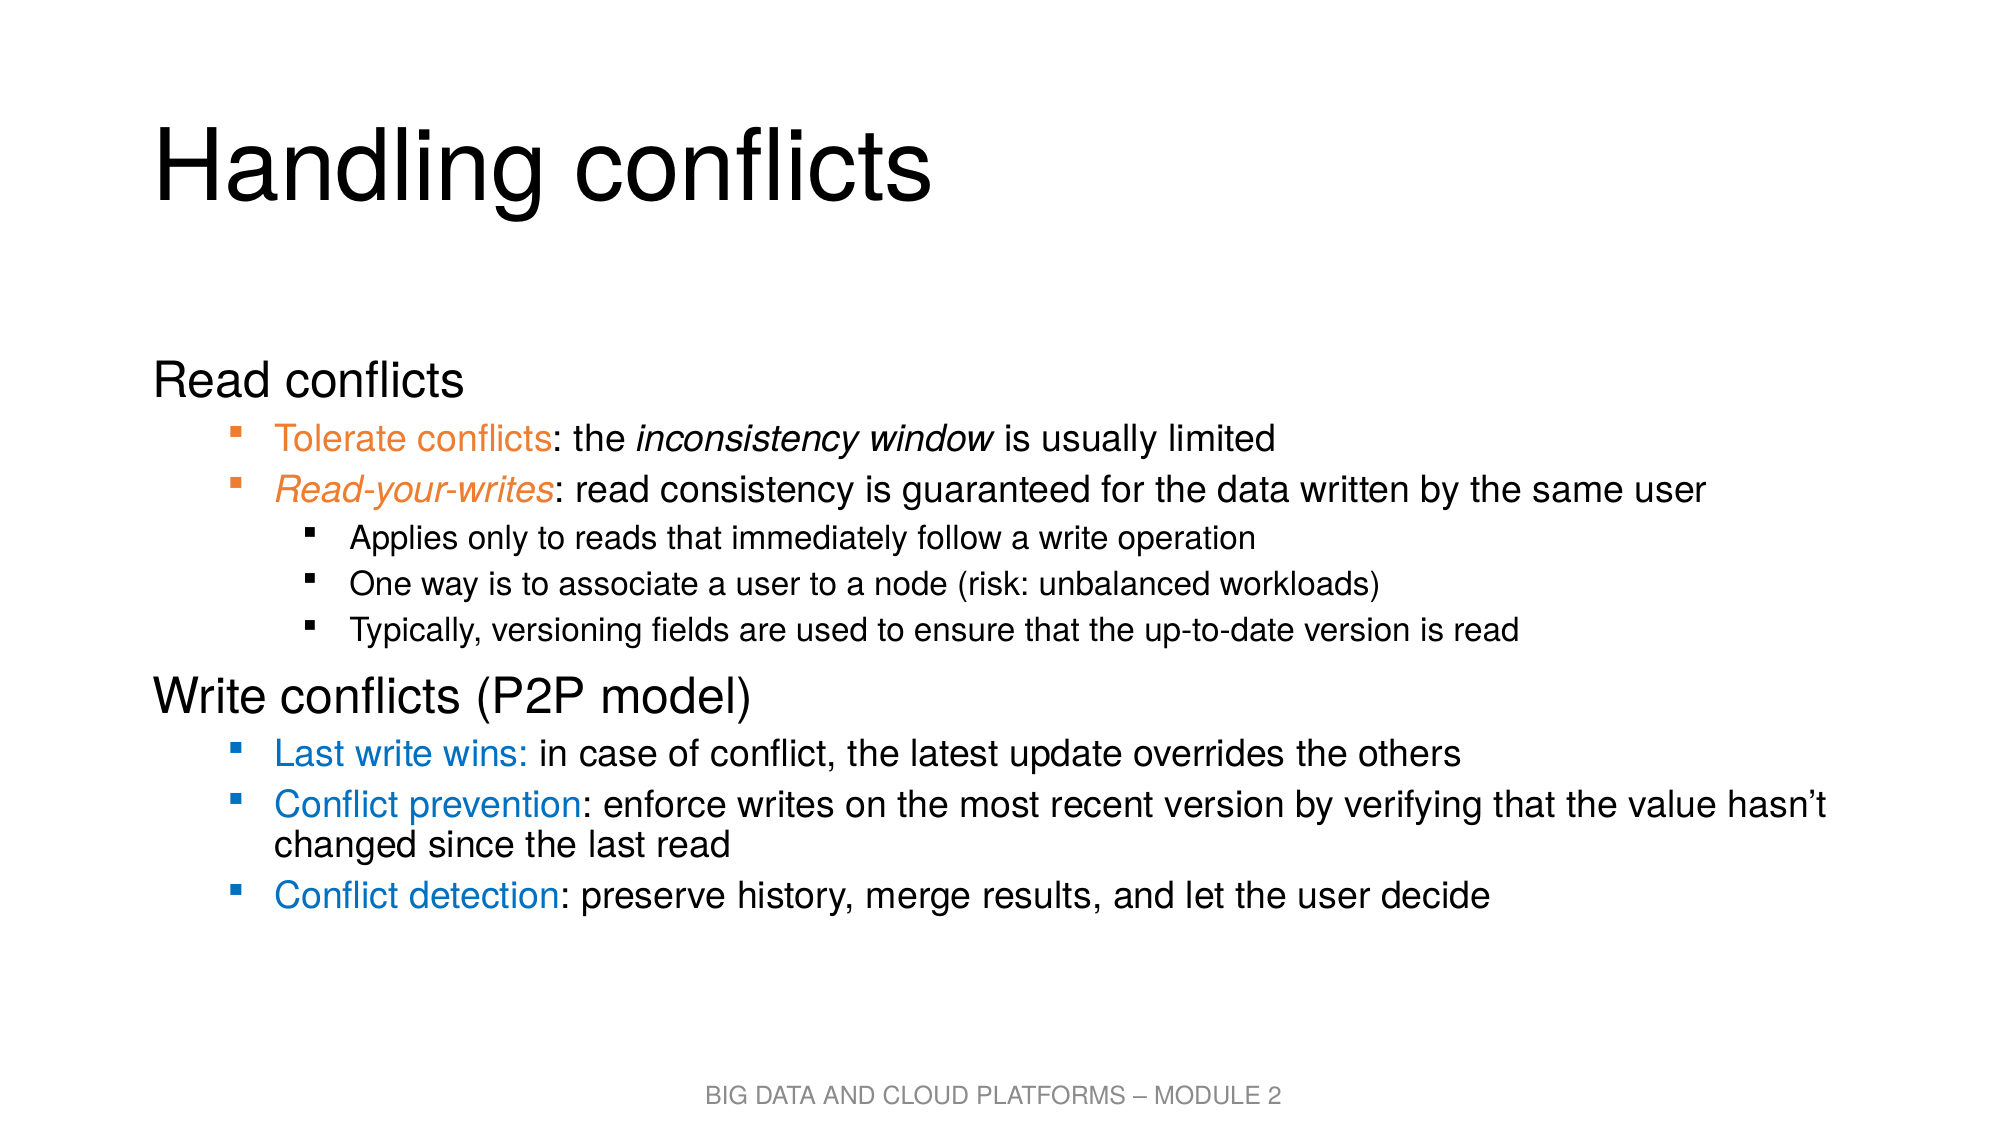

# Handling conflicts
Read conflicts
Tolerate conflicts: the inconsistency window is usually limited
Read-your-writes: read consistency is guaranteed for the data written by the same user
Applies only to reads that immediately follow a write operation
One way is to associate a user to a node (risk: unbalanced workloads)
Typically, versioning fields are used to ensure that the up-to-date version is read
Write conflicts (P2P model)
Last write wins: in case of conflict, the latest update overrides the others
Conflict prevention: enforce writes on the most recent version by verifying that the value hasn’t changed since the last read
Conflict detection: preserve history, merge results, and let the user decide